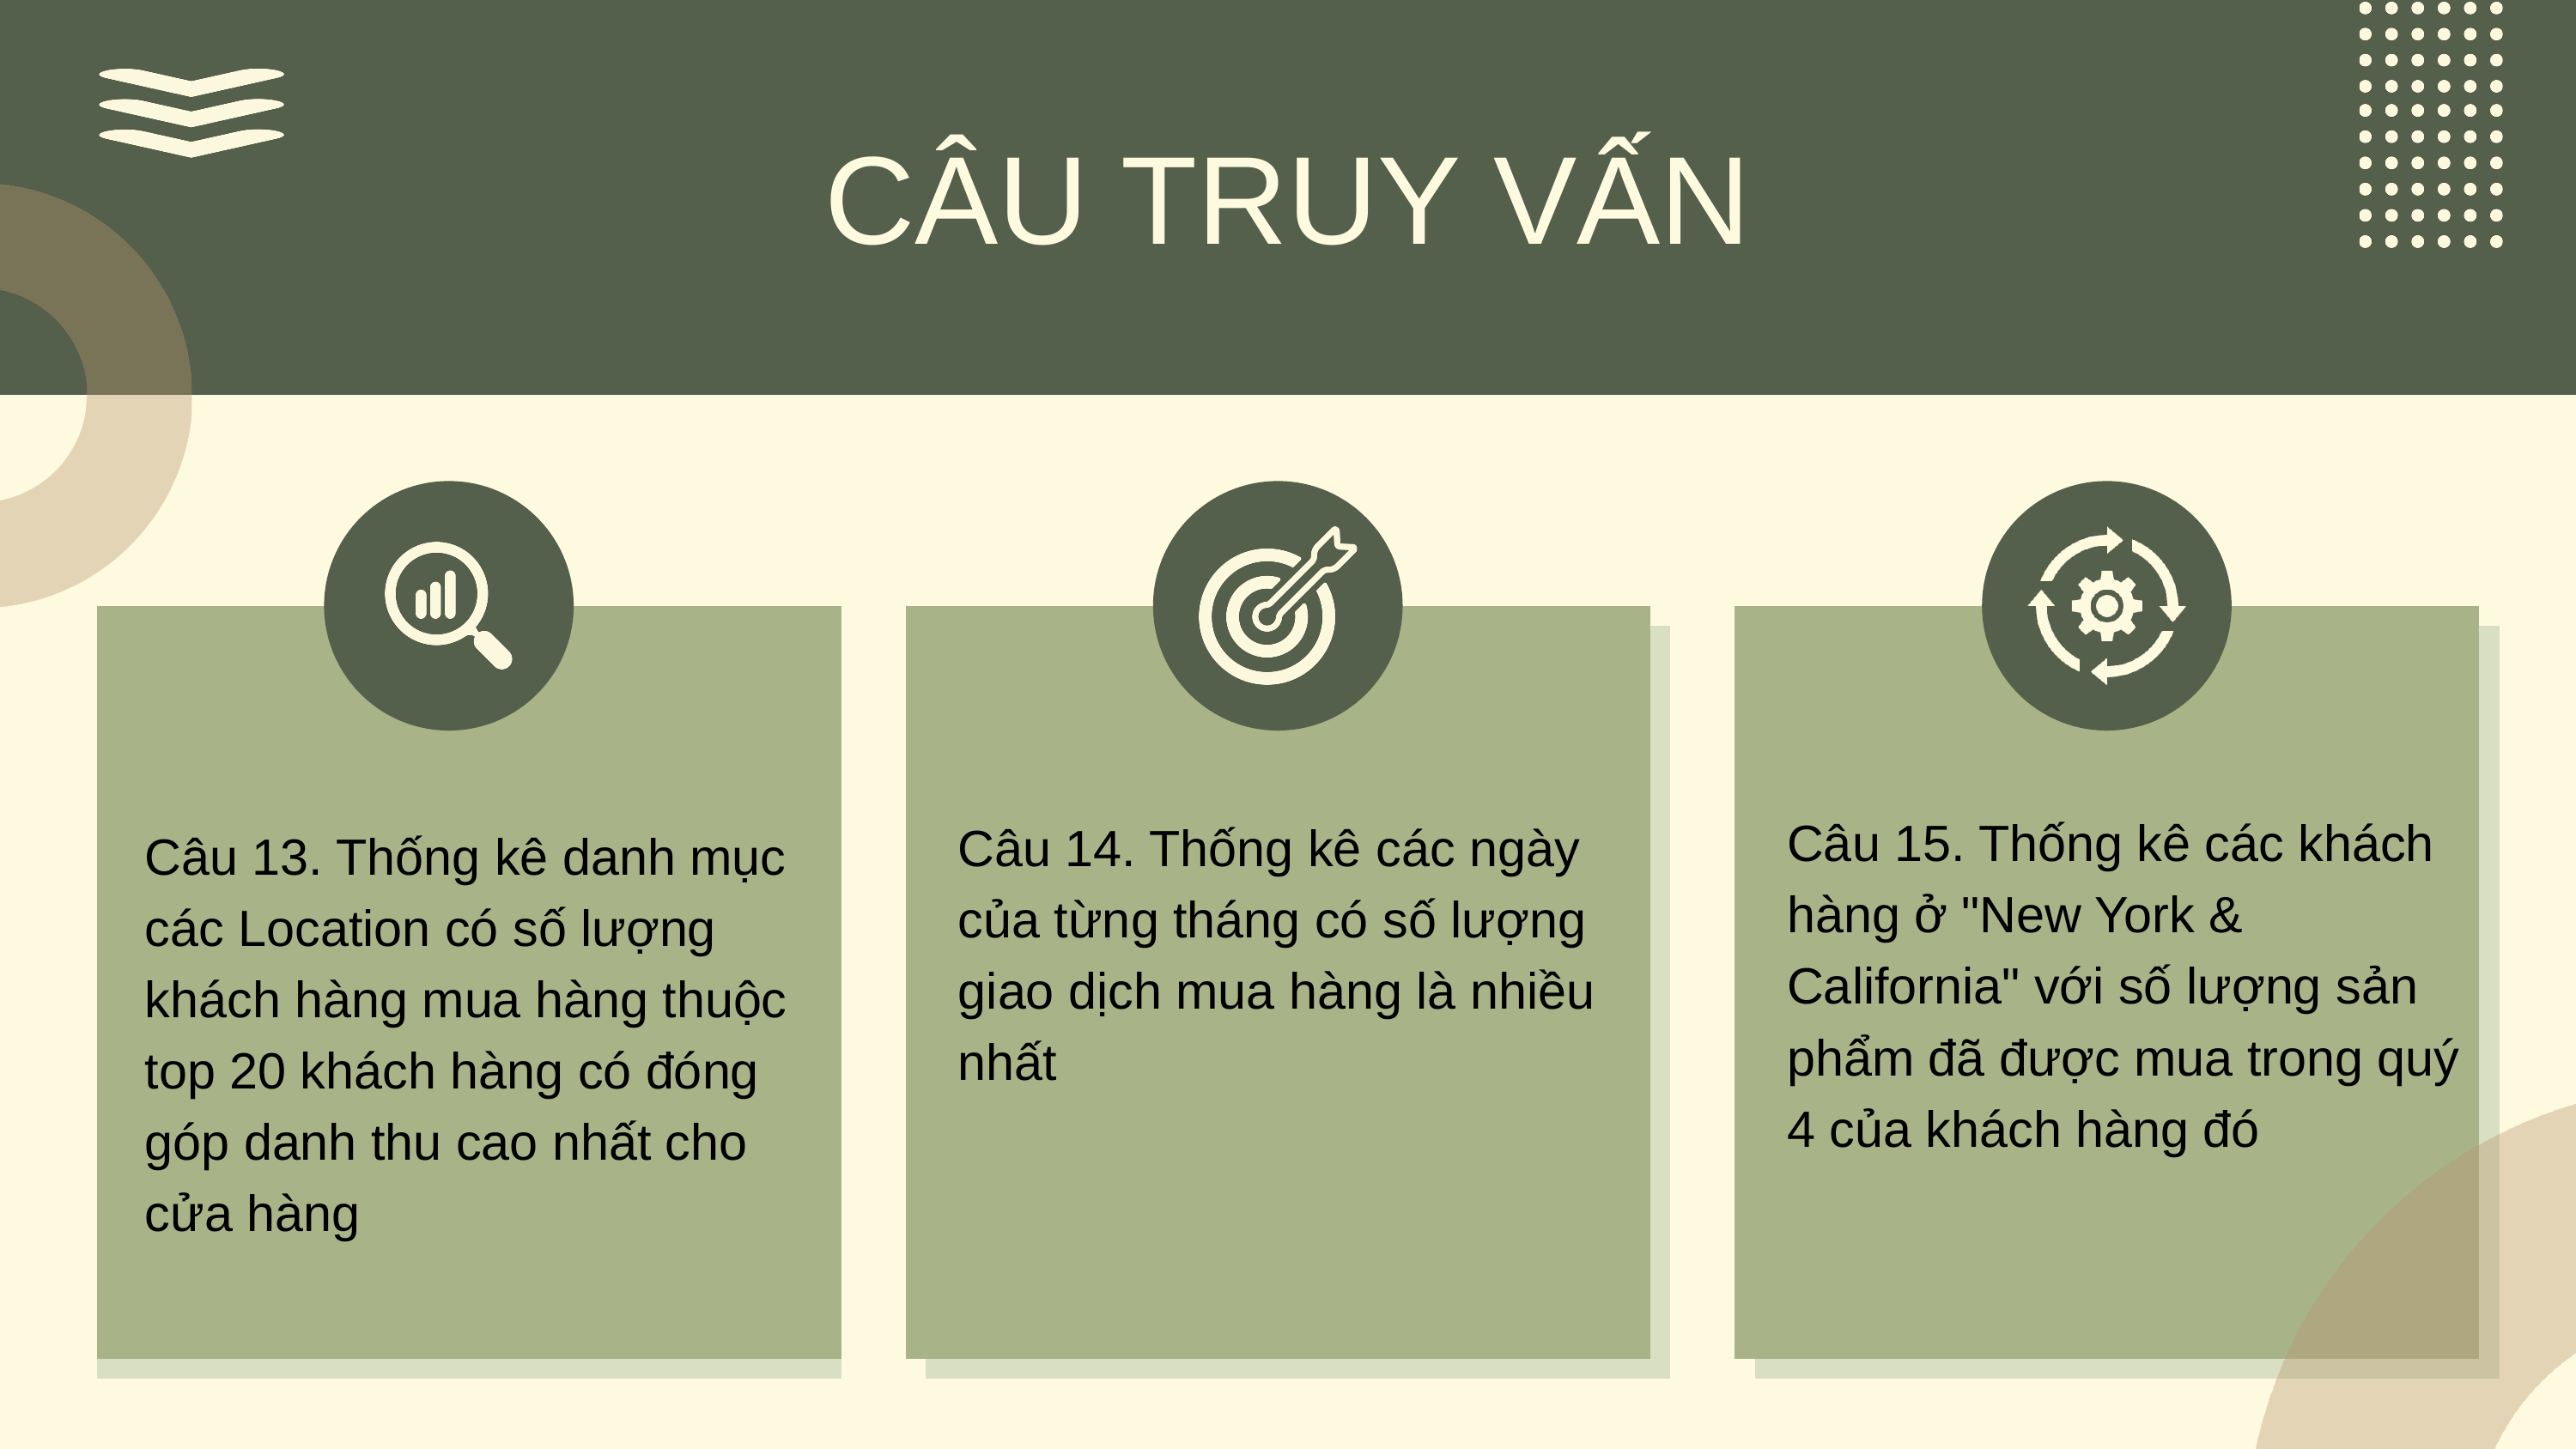

CÂU TRUY VẤN

Câu 15. Thống kê các khách hàng ở "New York & California" với số lượng sản phẩm đã được mua trong quý 4 của khách hàng đó
Câu 14. Thống kê các ngày của từng tháng có số lượng giao dịch mua hàng là nhiều nhất
Câu 13. Thống kê danh mục các Location có số lượng khách hàng mua hàng thuộc top 20 khách hàng có đóng góp danh thu cao nhất cho cửa hàng